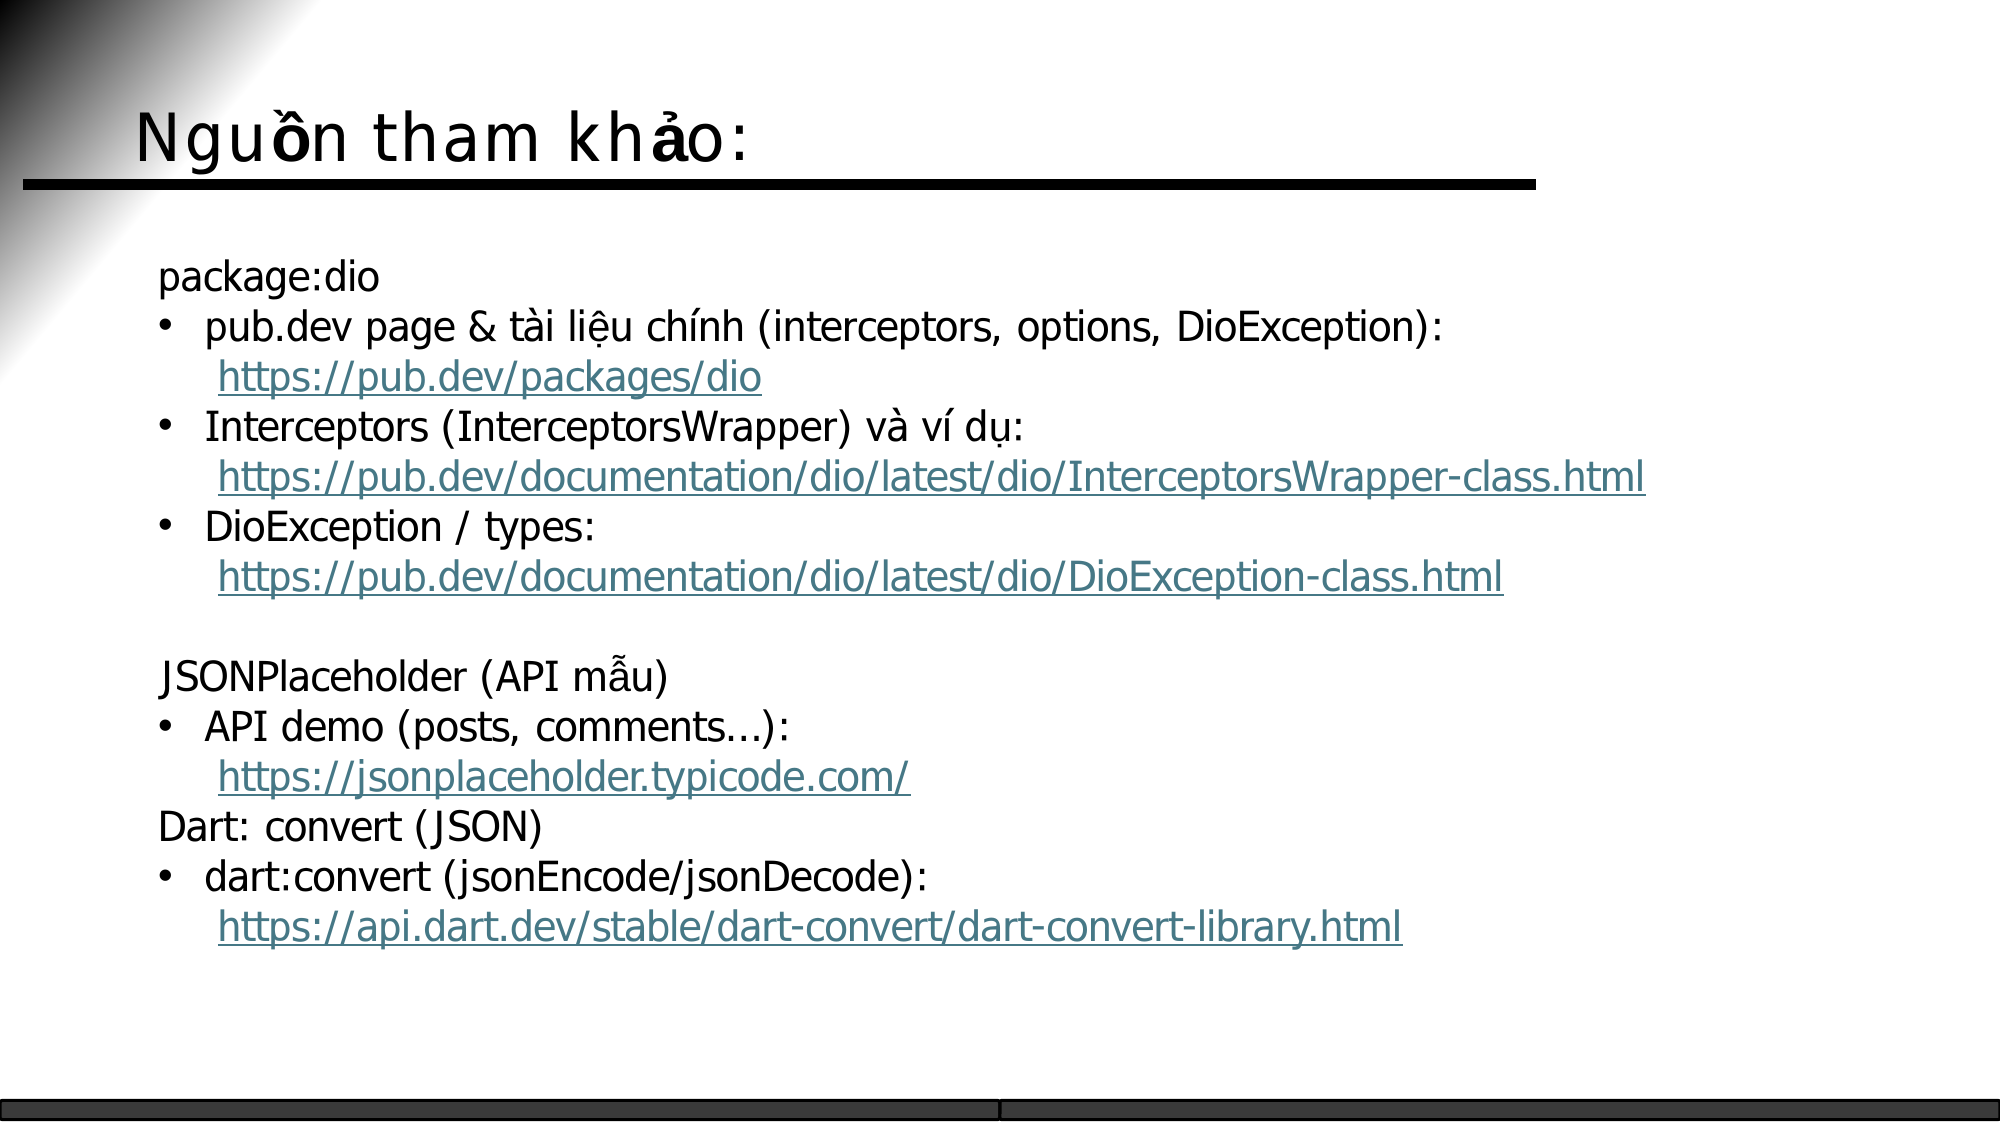

Nguồn tham khảo:
package:dio
pub.dev page & tài liệu chính (interceptors, options, DioException):
 https://pub.dev/packages/dio
Interceptors (InterceptorsWrapper) và ví dụ:
 https://pub.dev/documentation/dio/latest/dio/InterceptorsWrapper-class.html
DioException / types:
 https://pub.dev/documentation/dio/latest/dio/DioException-class.html

JSONPlaceholder (API mẫu)
API demo (posts, comments...):
 https://jsonplaceholder.typicode.com/
Dart: convert (JSON)
dart:convert (jsonEncode/jsonDecode):
 https://api.dart.dev/stable/dart-convert/dart-convert-library.html